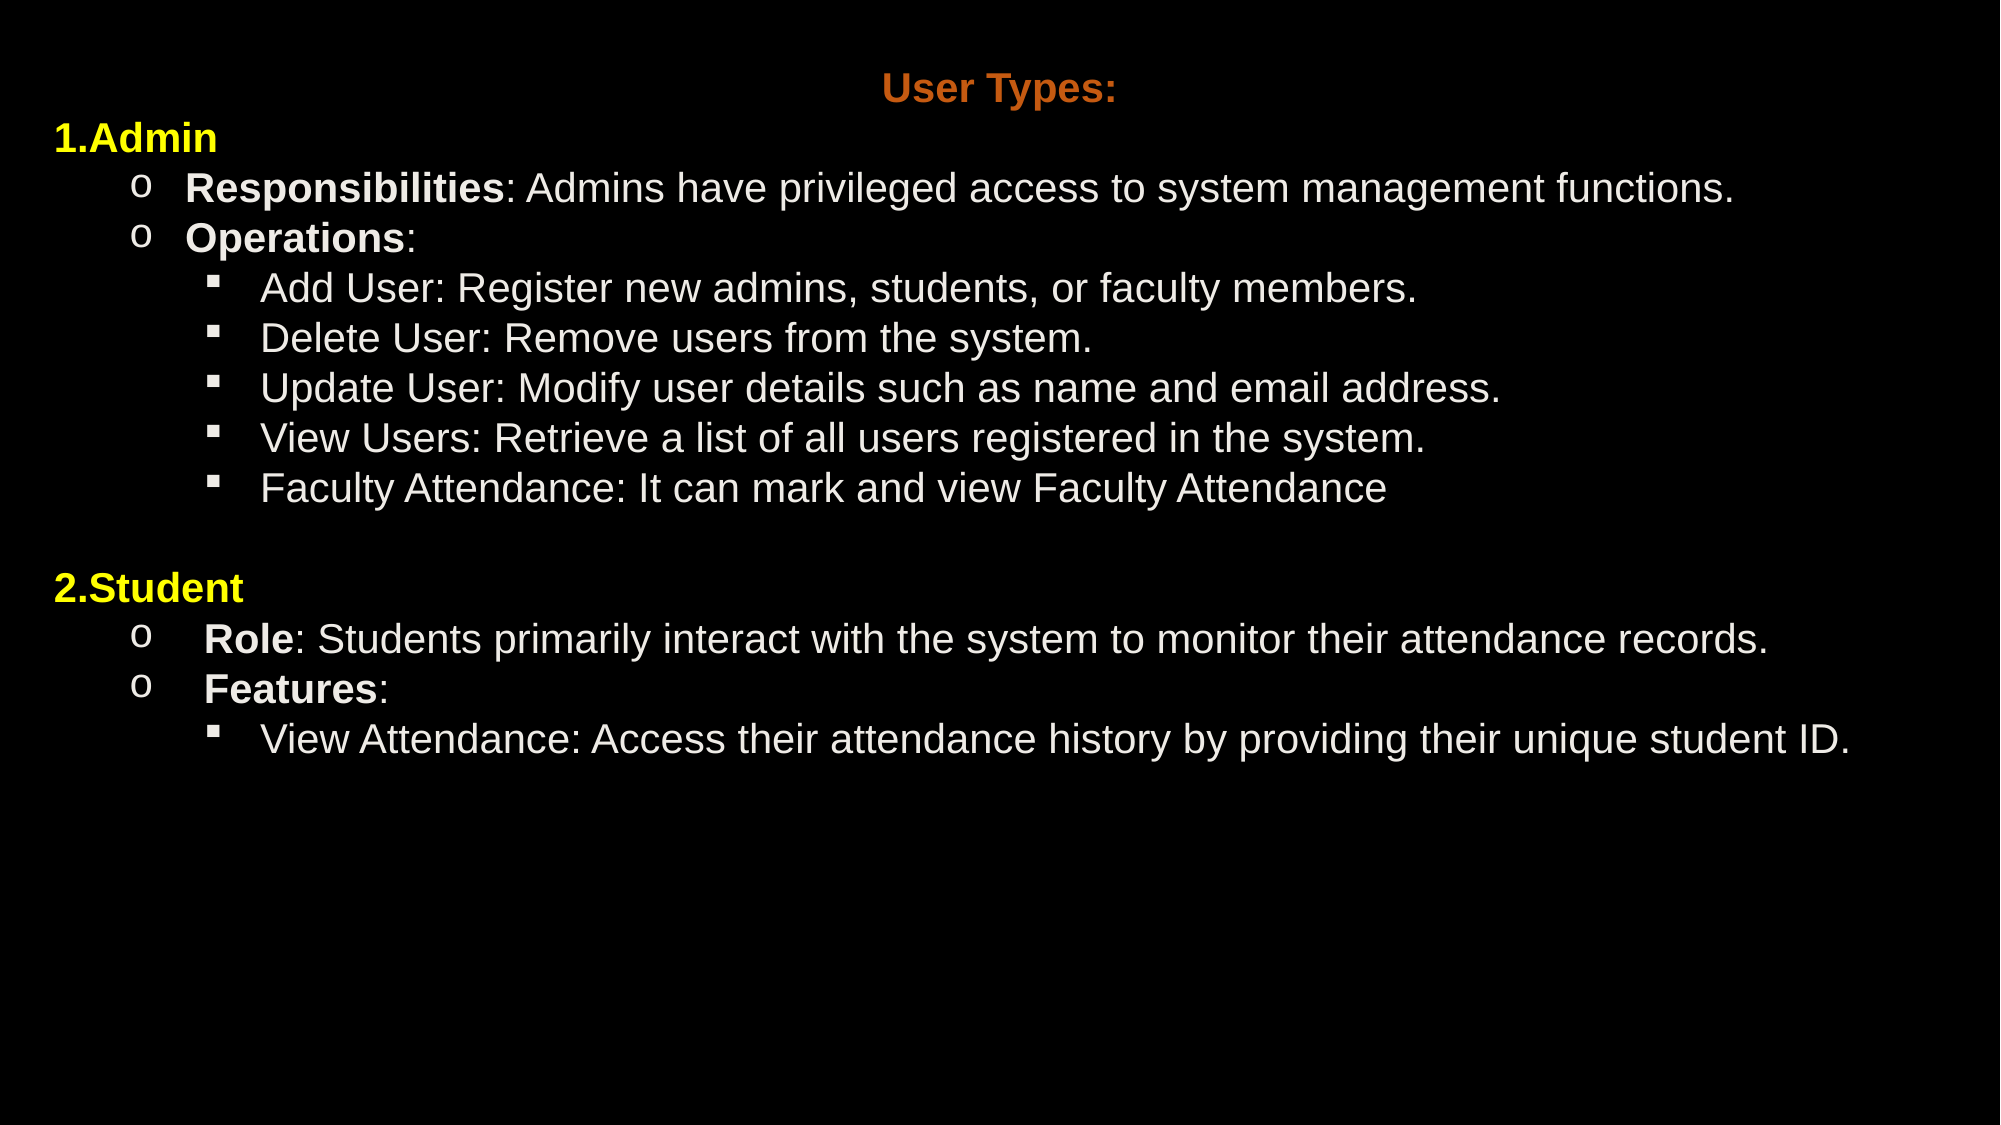

User Types:
Admin
Responsibilities: Admins have privileged access to system management functions.
Operations:
Add User: Register new admins, students, or faculty members.
Delete User: Remove users from the system.
Update User: Modify user details such as name and email address.
View Users: Retrieve a list of all users registered in the system.
Faculty Attendance: It can mark and view Faculty Attendance

Student
Role: Students primarily interact with the system to monitor their attendance records.
Features:
View Attendance: Access their attendance history by providing their unique student ID.